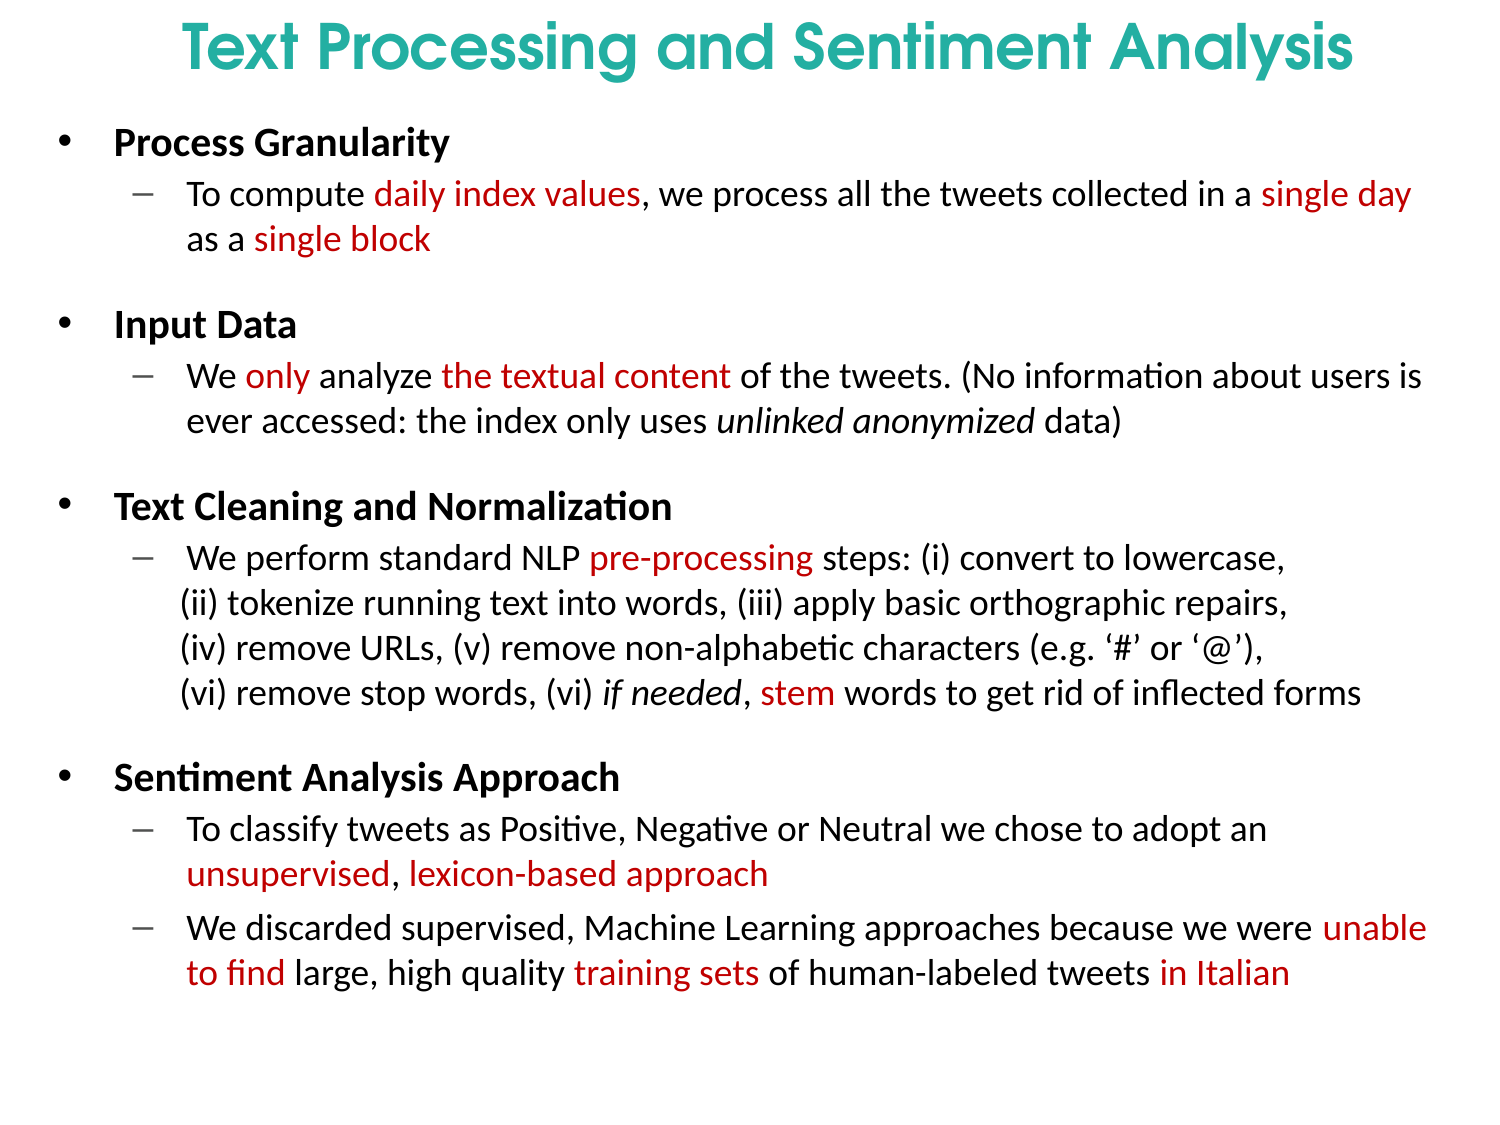

Text Processing and Sentiment Analysis
Process Granularity
To compute daily index values, we process all the tweets collected in a single day as a single block
Input Data
We only analyze the textual content of the tweets. (No information about users is ever accessed: the index only uses unlinked anonymized data)
Text Cleaning and Normalization
We perform standard NLP pre-processing steps: (i) convert to lowercase,
(ii) tokenize running text into words, (iii) apply basic orthographic repairs,
(iv) remove URLs, (v) remove non-alphabetic characters (e.g. ‘#’ or ‘@’),
(vi) remove stop words, (vi) if needed, stem words to get rid of inflected forms
Sentiment Analysis Approach
To classify tweets as Positive, Negative or Neutral we chose to adopt an unsupervised, lexicon-based approach
We discarded supervised, Machine Learning approaches because we were unable to find large, high quality training sets of human-labeled tweets in Italian